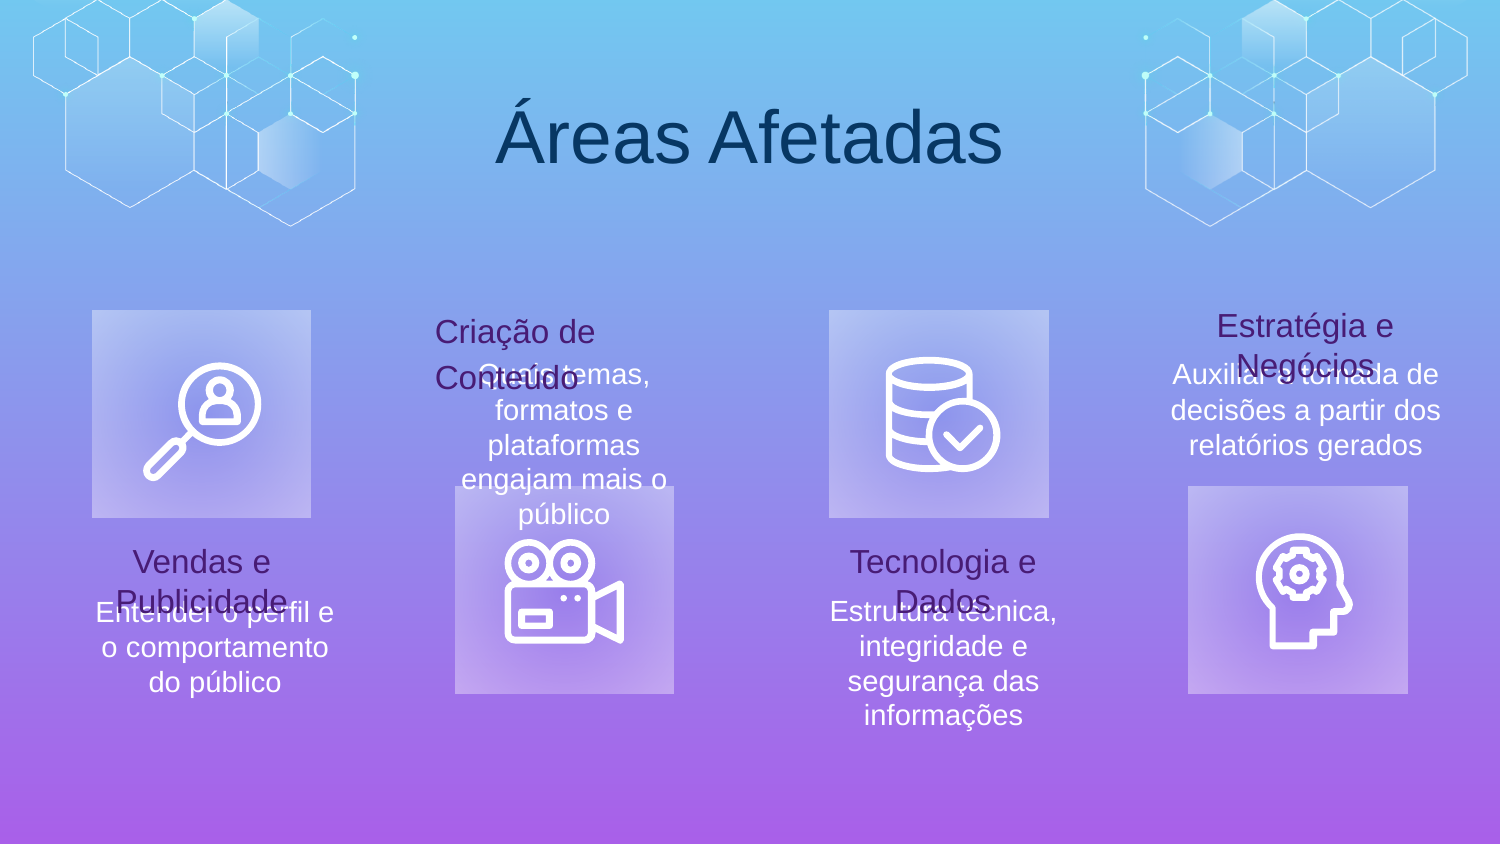

# Áreas Afetadas
Criação de Conteúdo
Estratégia e Negócios

Quais temas, formatos e plataformas engajam mais o público
Auxiliar a tomada de decisões a partir dos relatórios gerados

Vendas e Publicidade
Tecnologia e Dados

Estrutura técnica, integridade e segurança das informações
Entender o perfil e o comportamento do público